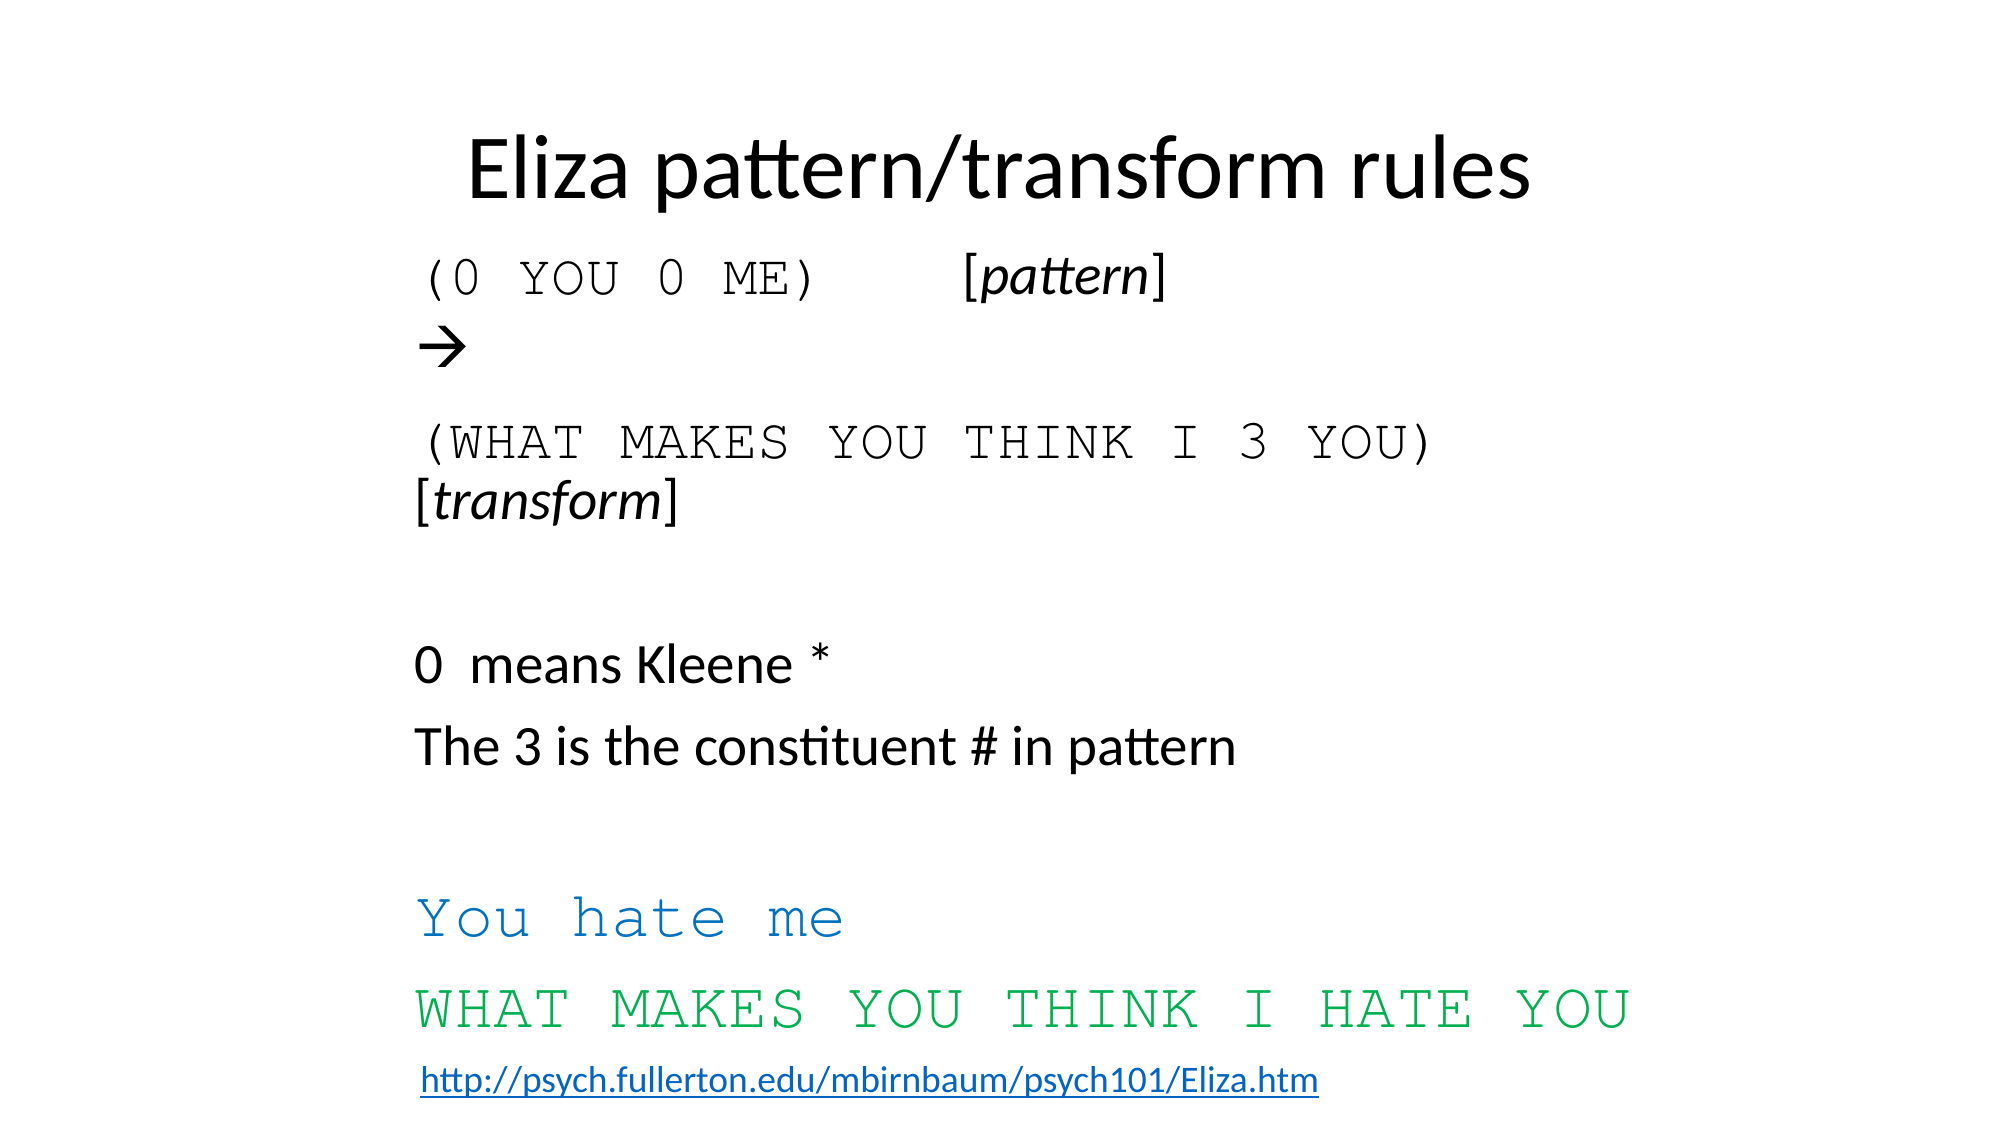

# Eliza pattern/transform rules
(0 YOU 0 ME)    [pattern]

(WHAT MAKES YOU THINK I 3 YOU) [transform]

0  means Kleene *
The 3 is the constituent # in pattern

You hate me
WHAT MAKES YOU THINK I HATE YOU

http://psych.fullerton.edu/mbirnbaum/psych101/Eliza.htm